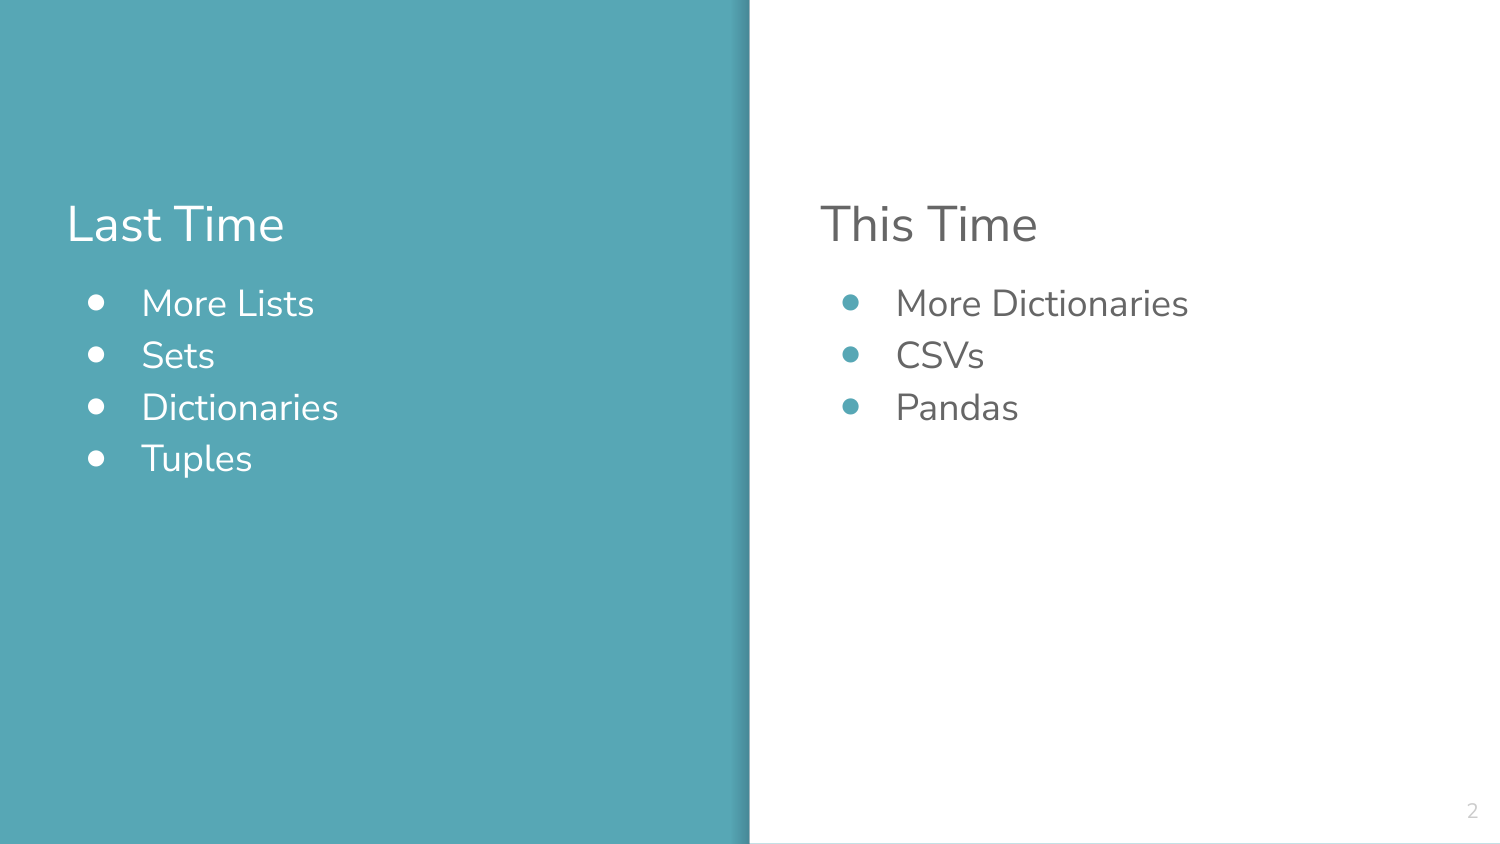

Last Time
More Lists
Sets
Dictionaries
Tuples
This Time
More Dictionaries
CSVs
Pandas
2